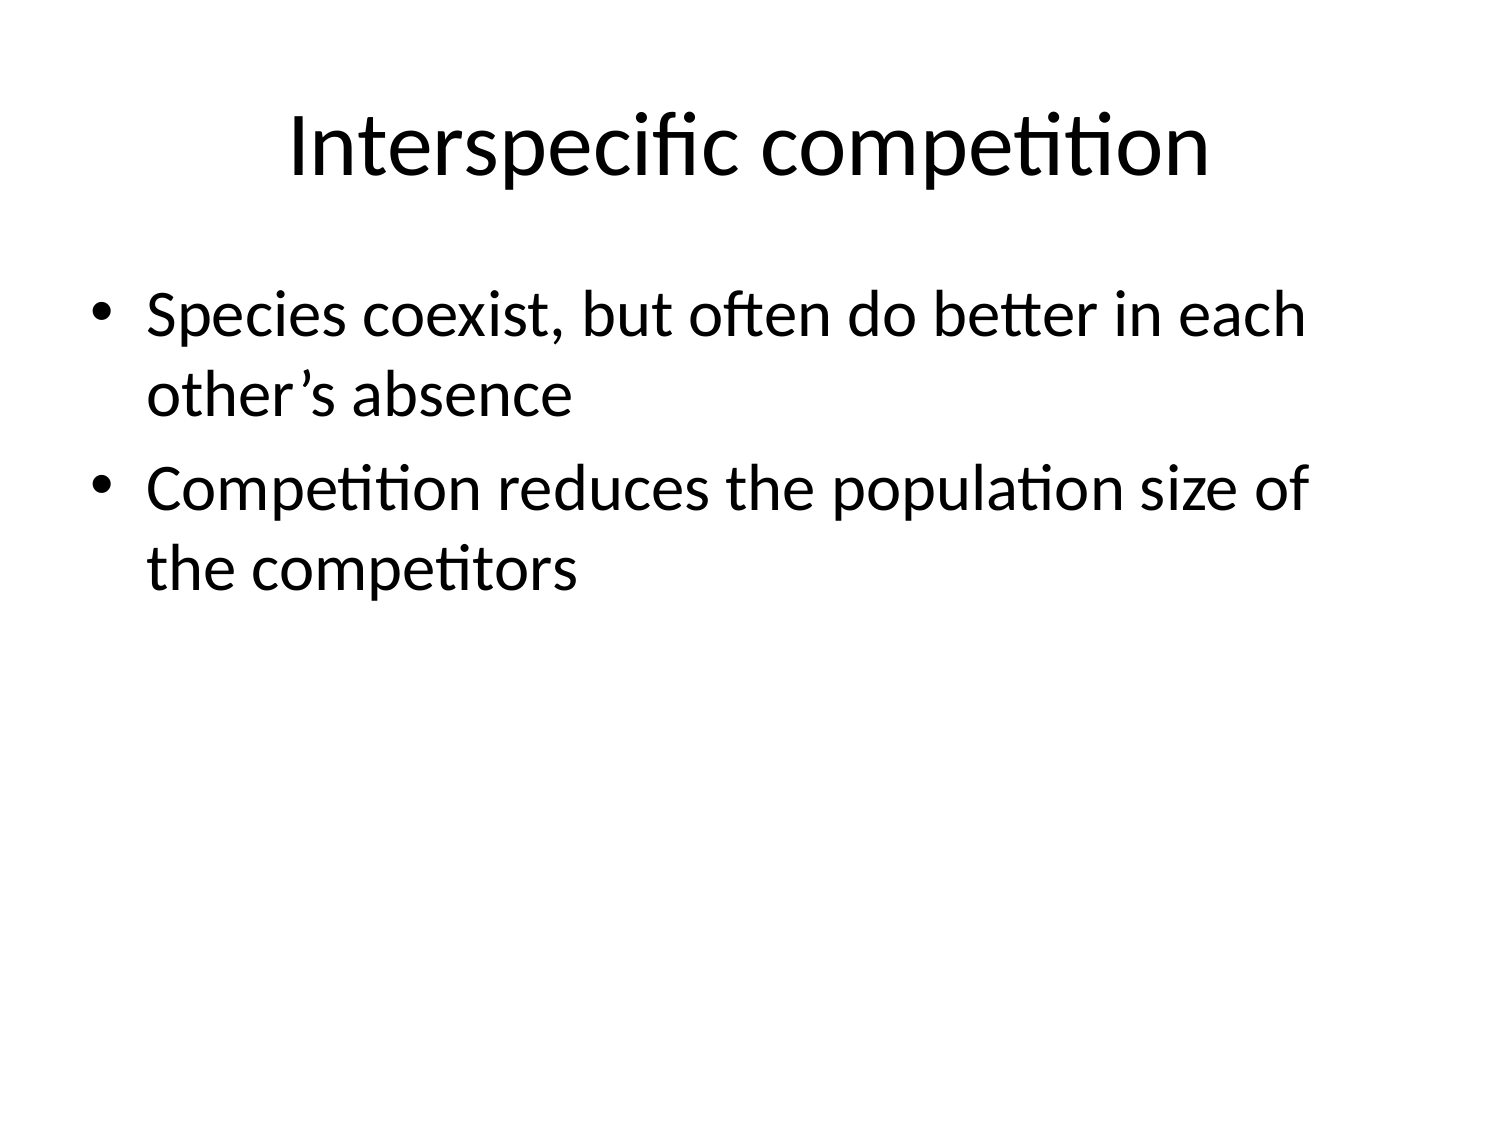

# Interspecific competition
Species coexist, but often do better in each other’s absence
Competition reduces the population size of the competitors